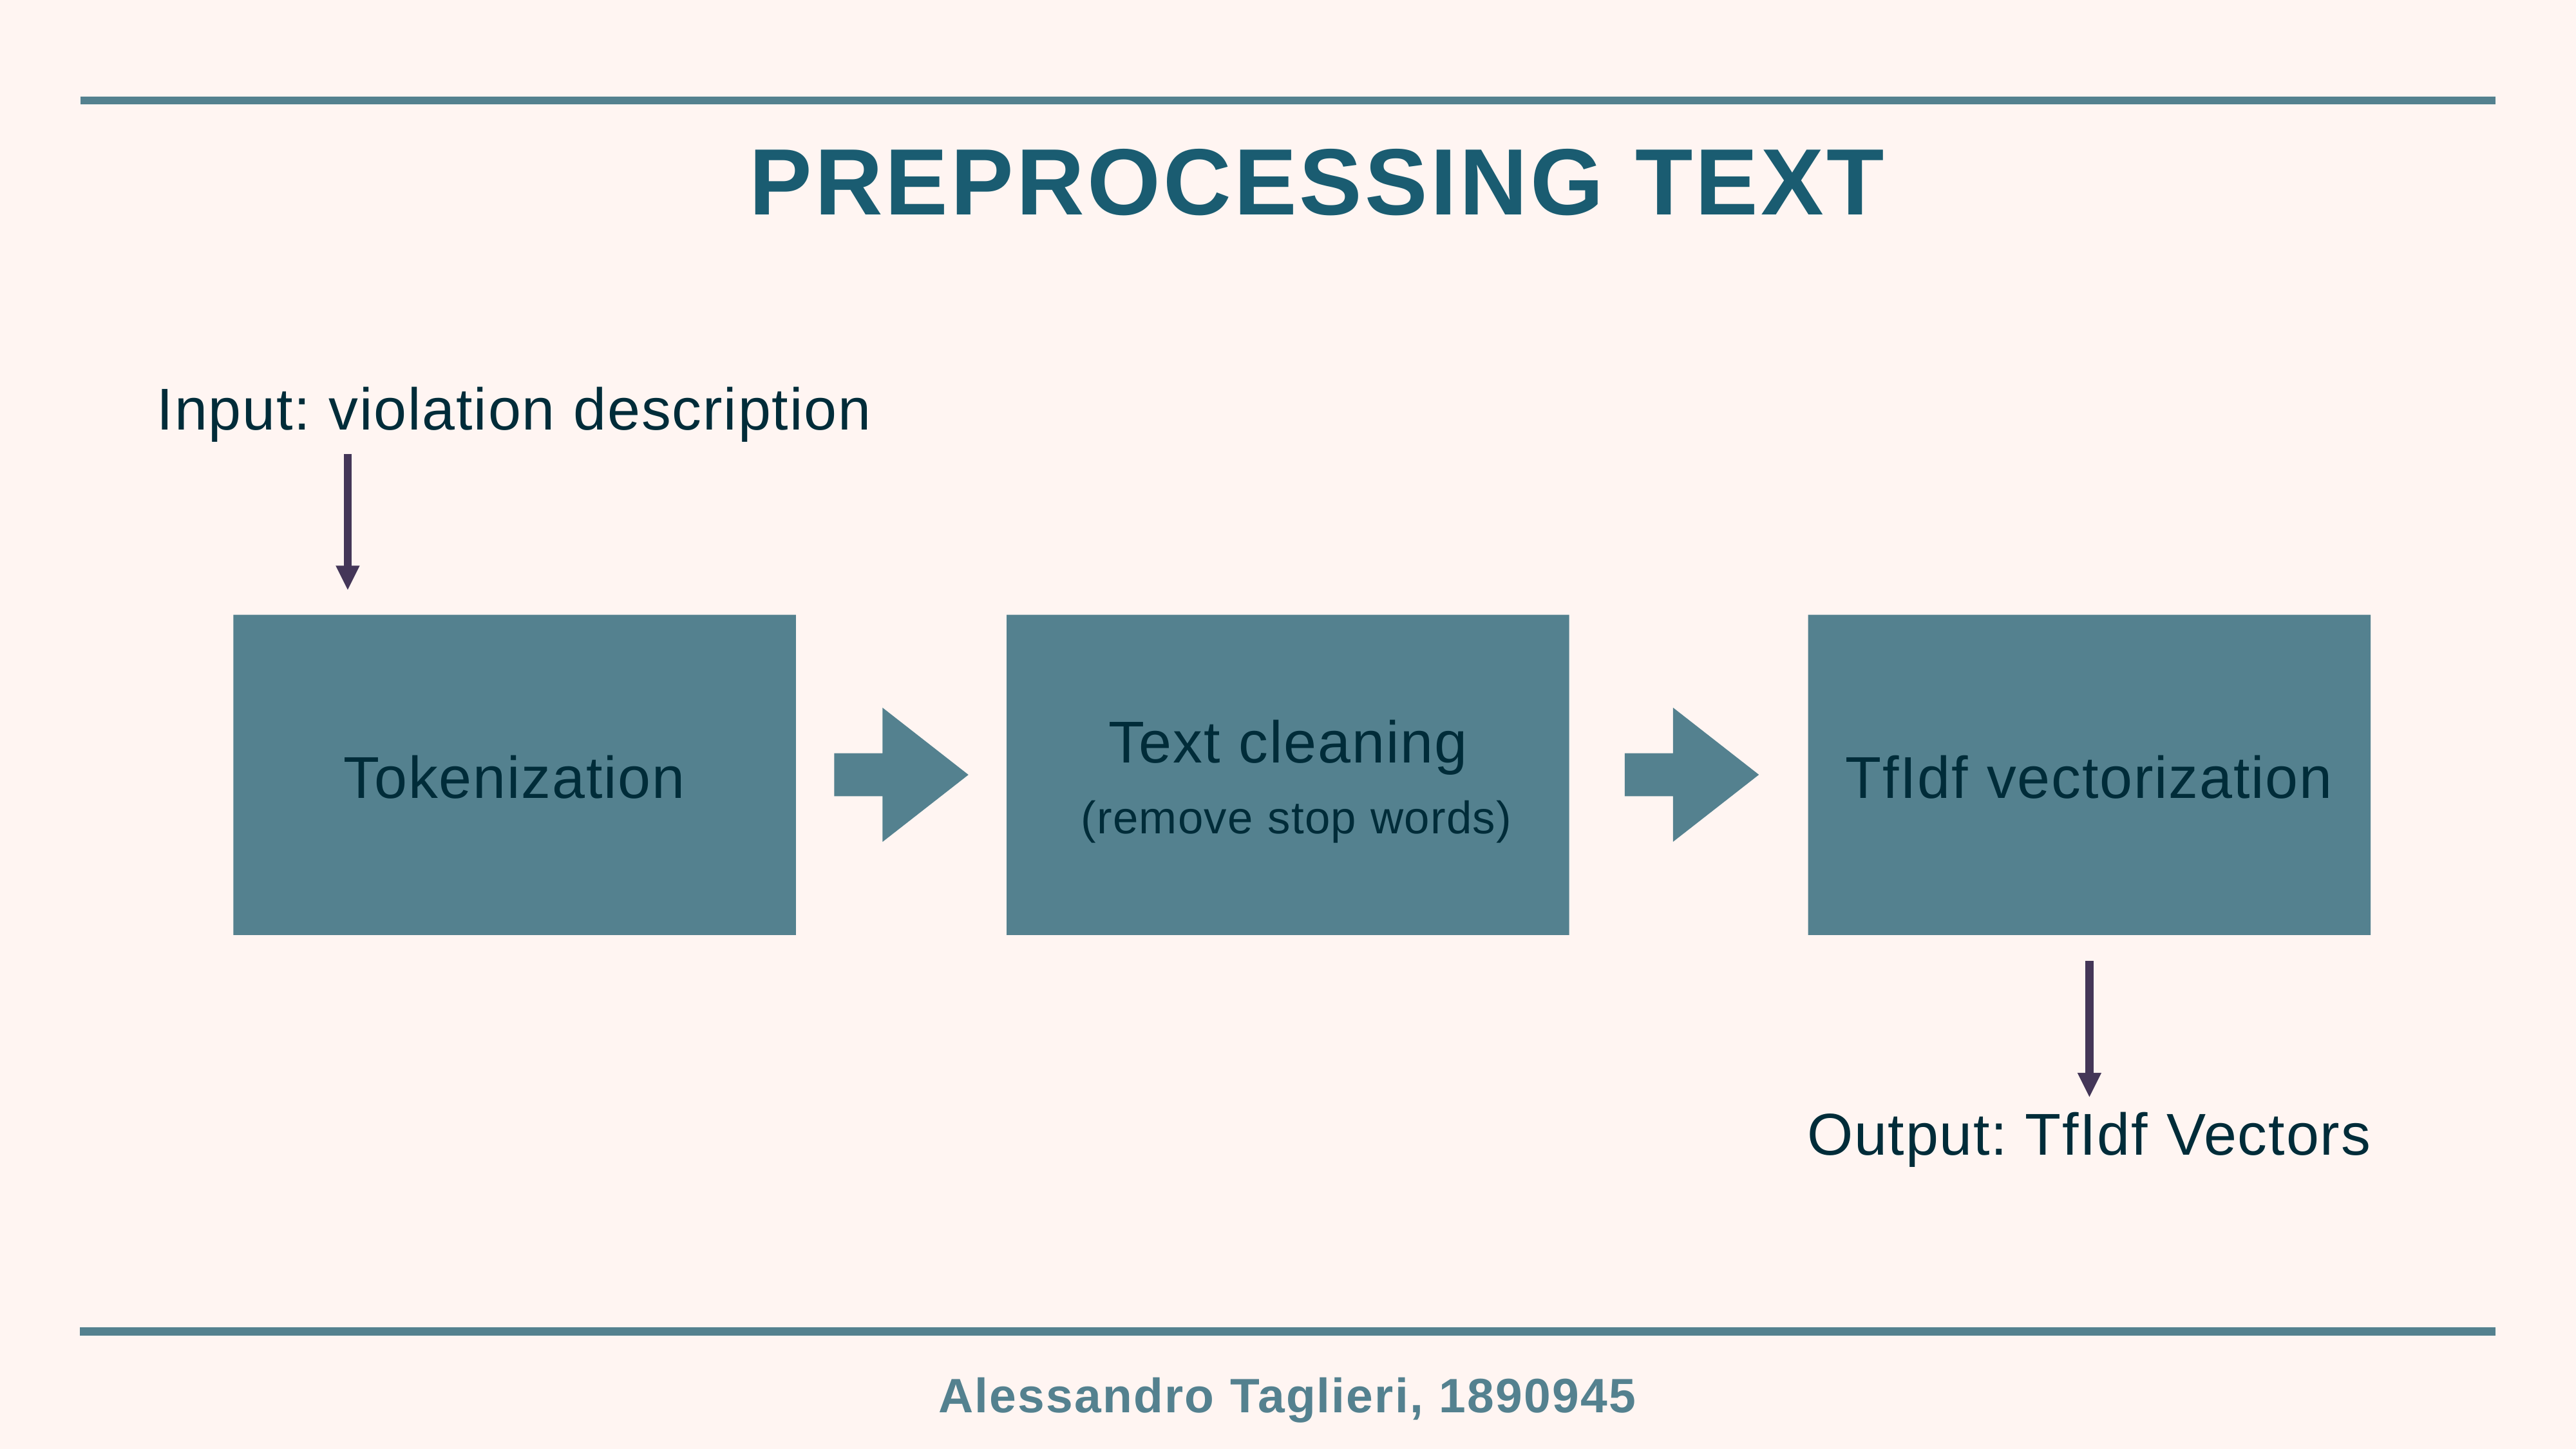

# PREPROCESSING TEXT
Input: violation description

Text cleaning
 (remove stop words)

Tokenization
TfIdf vectorization

Output: TfIdf Vectors
Alessandro Taglieri, 1890945